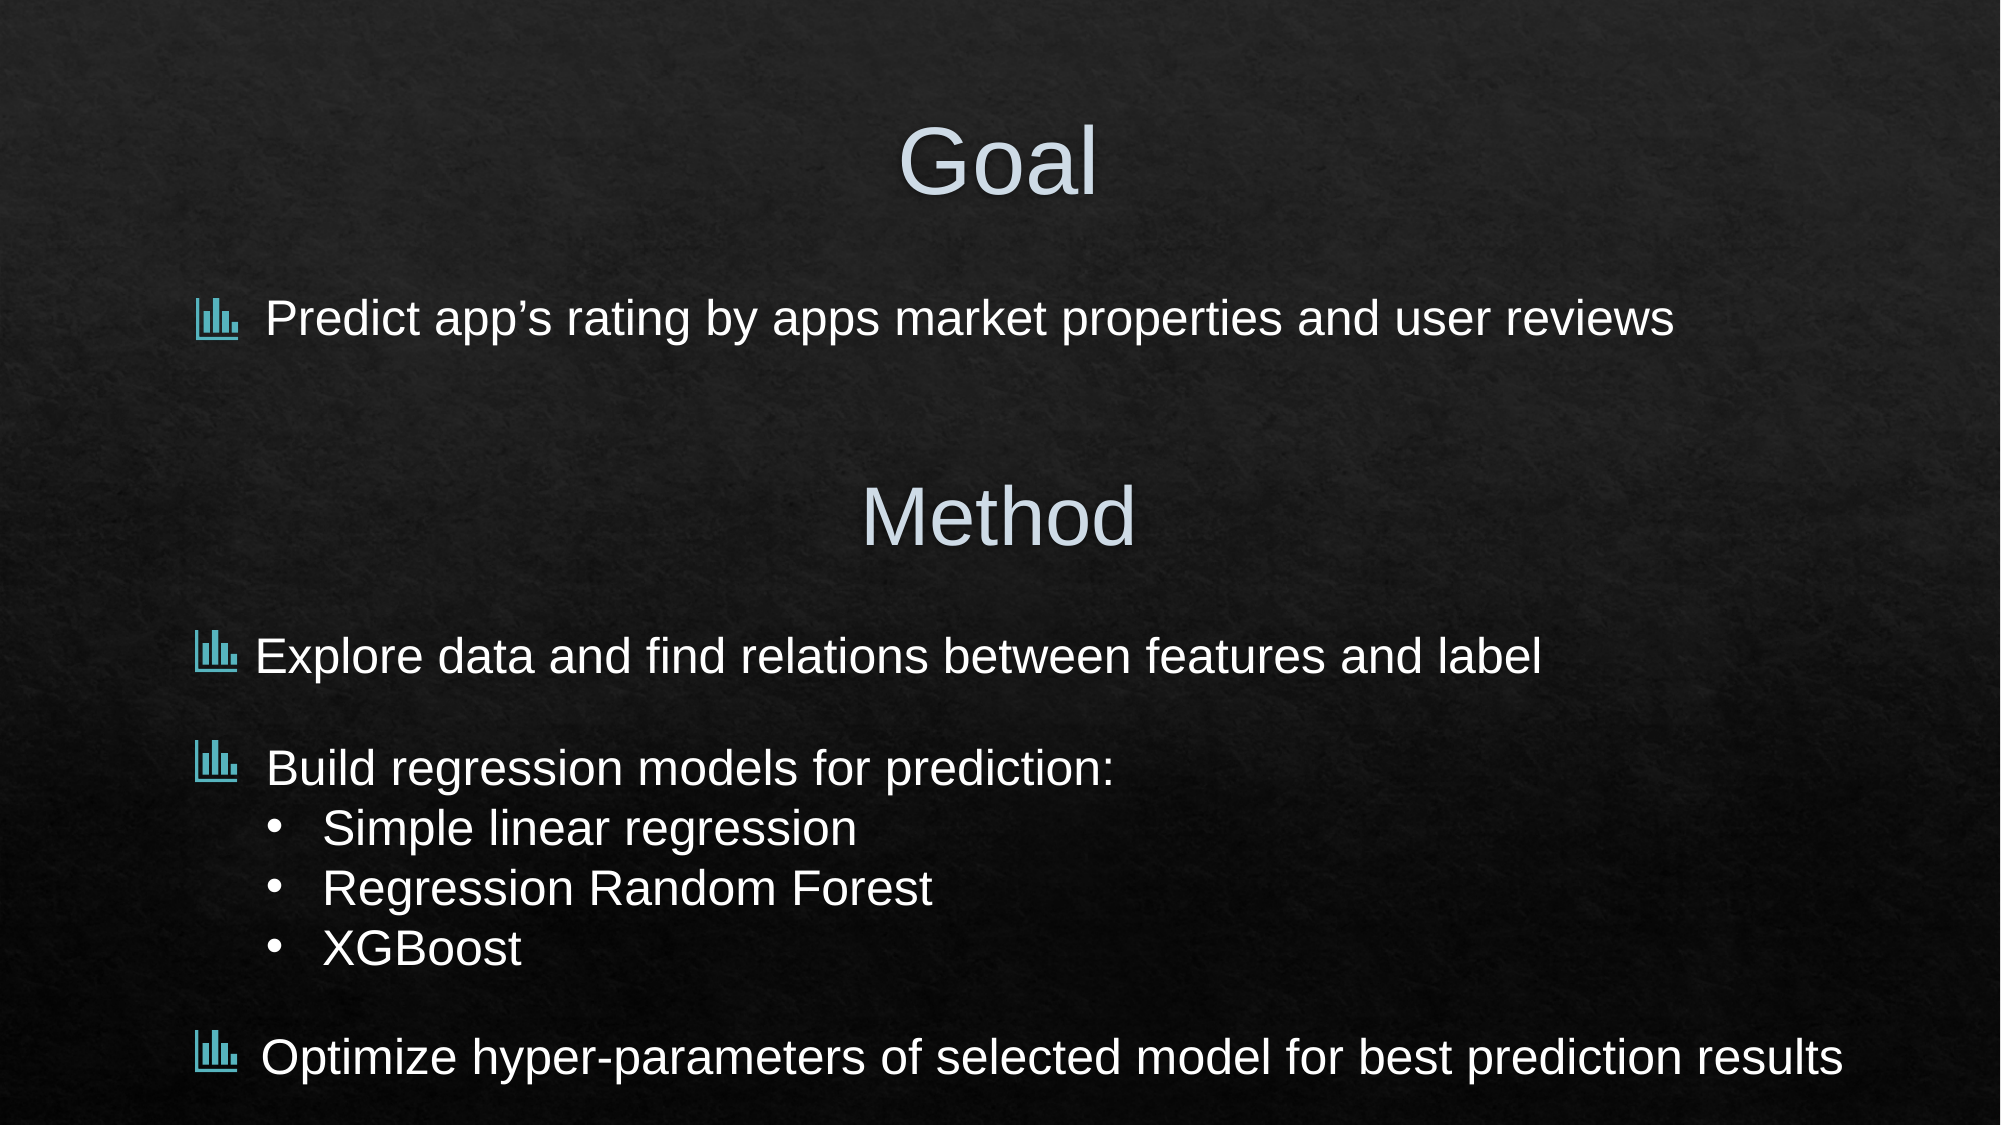

# Goal
Predict app’s rating by apps market properties and user reviews

Method
Explore data and find relations between features and label

Build regression models for prediction:
Simple linear regression
Regression Random Forest
XGBoost

Optimize hyper-parameters of selected model for best prediction results